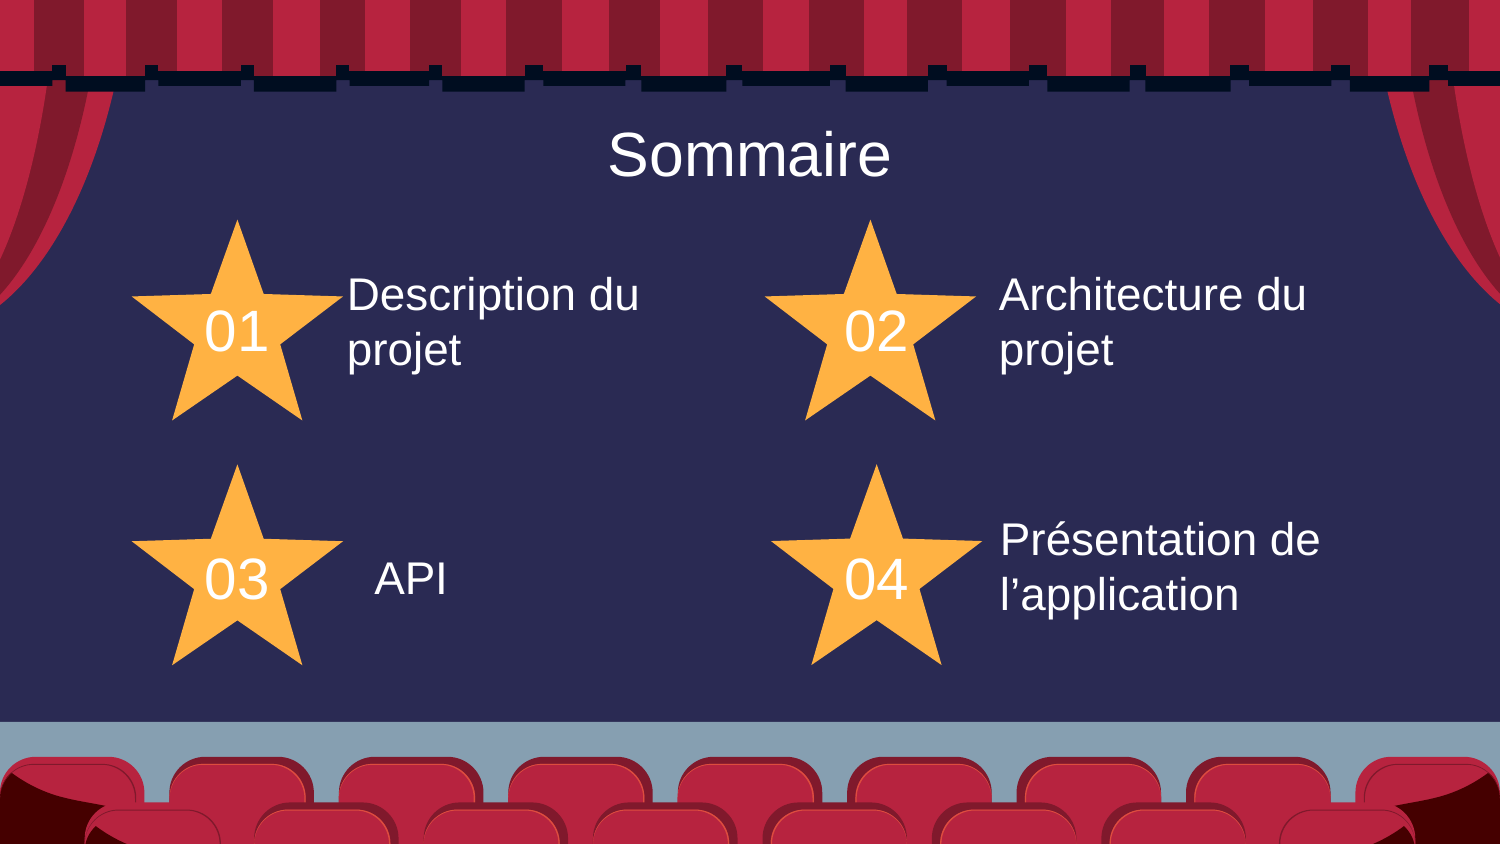

Sommaire

02
# 01
Description du projet
Architecture du projet

03
04
Présentation de l’application
API